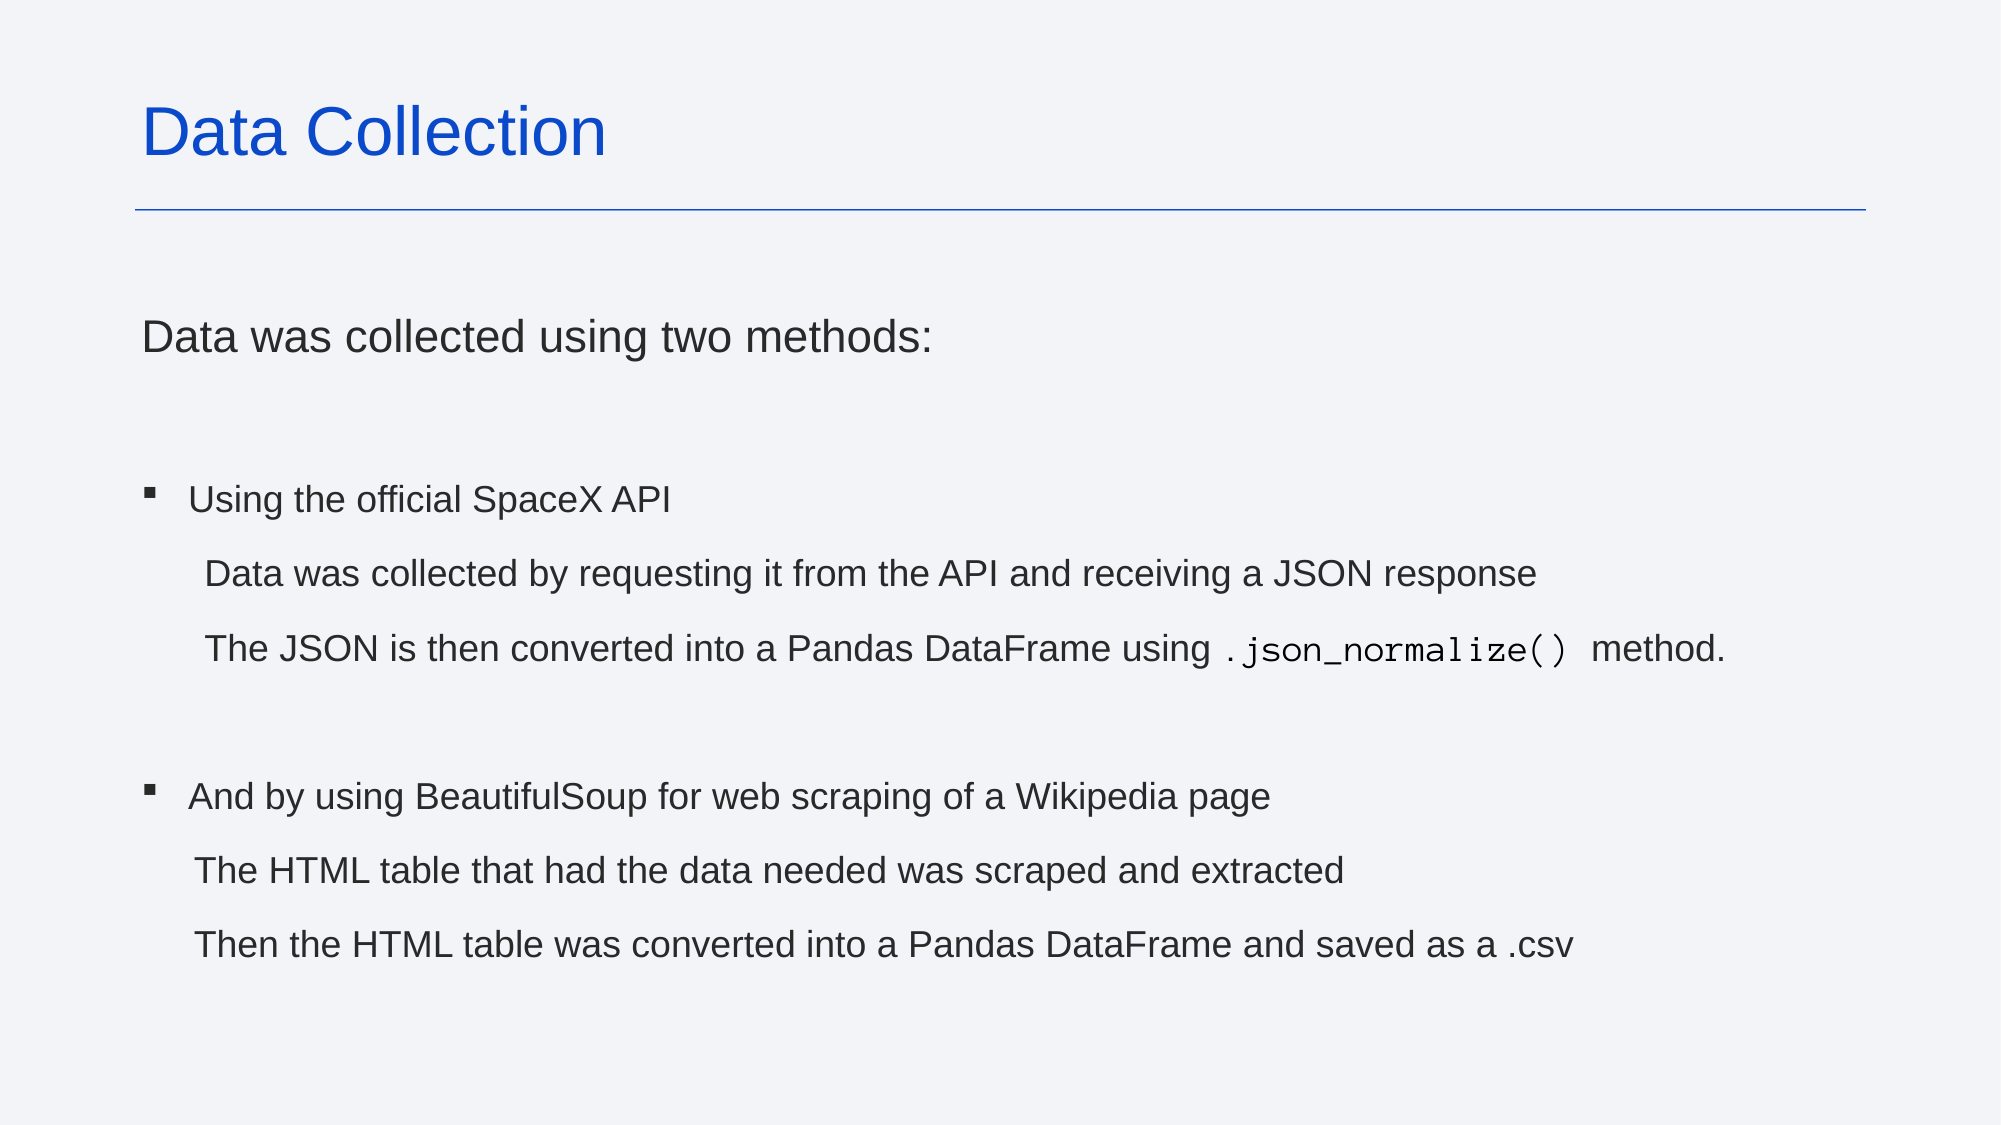

Data Collection
Data was collected using two methods:

Using the official SpaceX API
      Data was collected by requesting it from the API and receiving a JSON response
      The JSON is then converted into a Pandas DataFrame using .json_normalize() method.

And by using BeautifulSoup for web scraping of a Wikipedia page
     The HTML table that had the data needed was scraped and extracted
     Then the HTML table was converted into a Pandas DataFrame and saved as a .csv

8